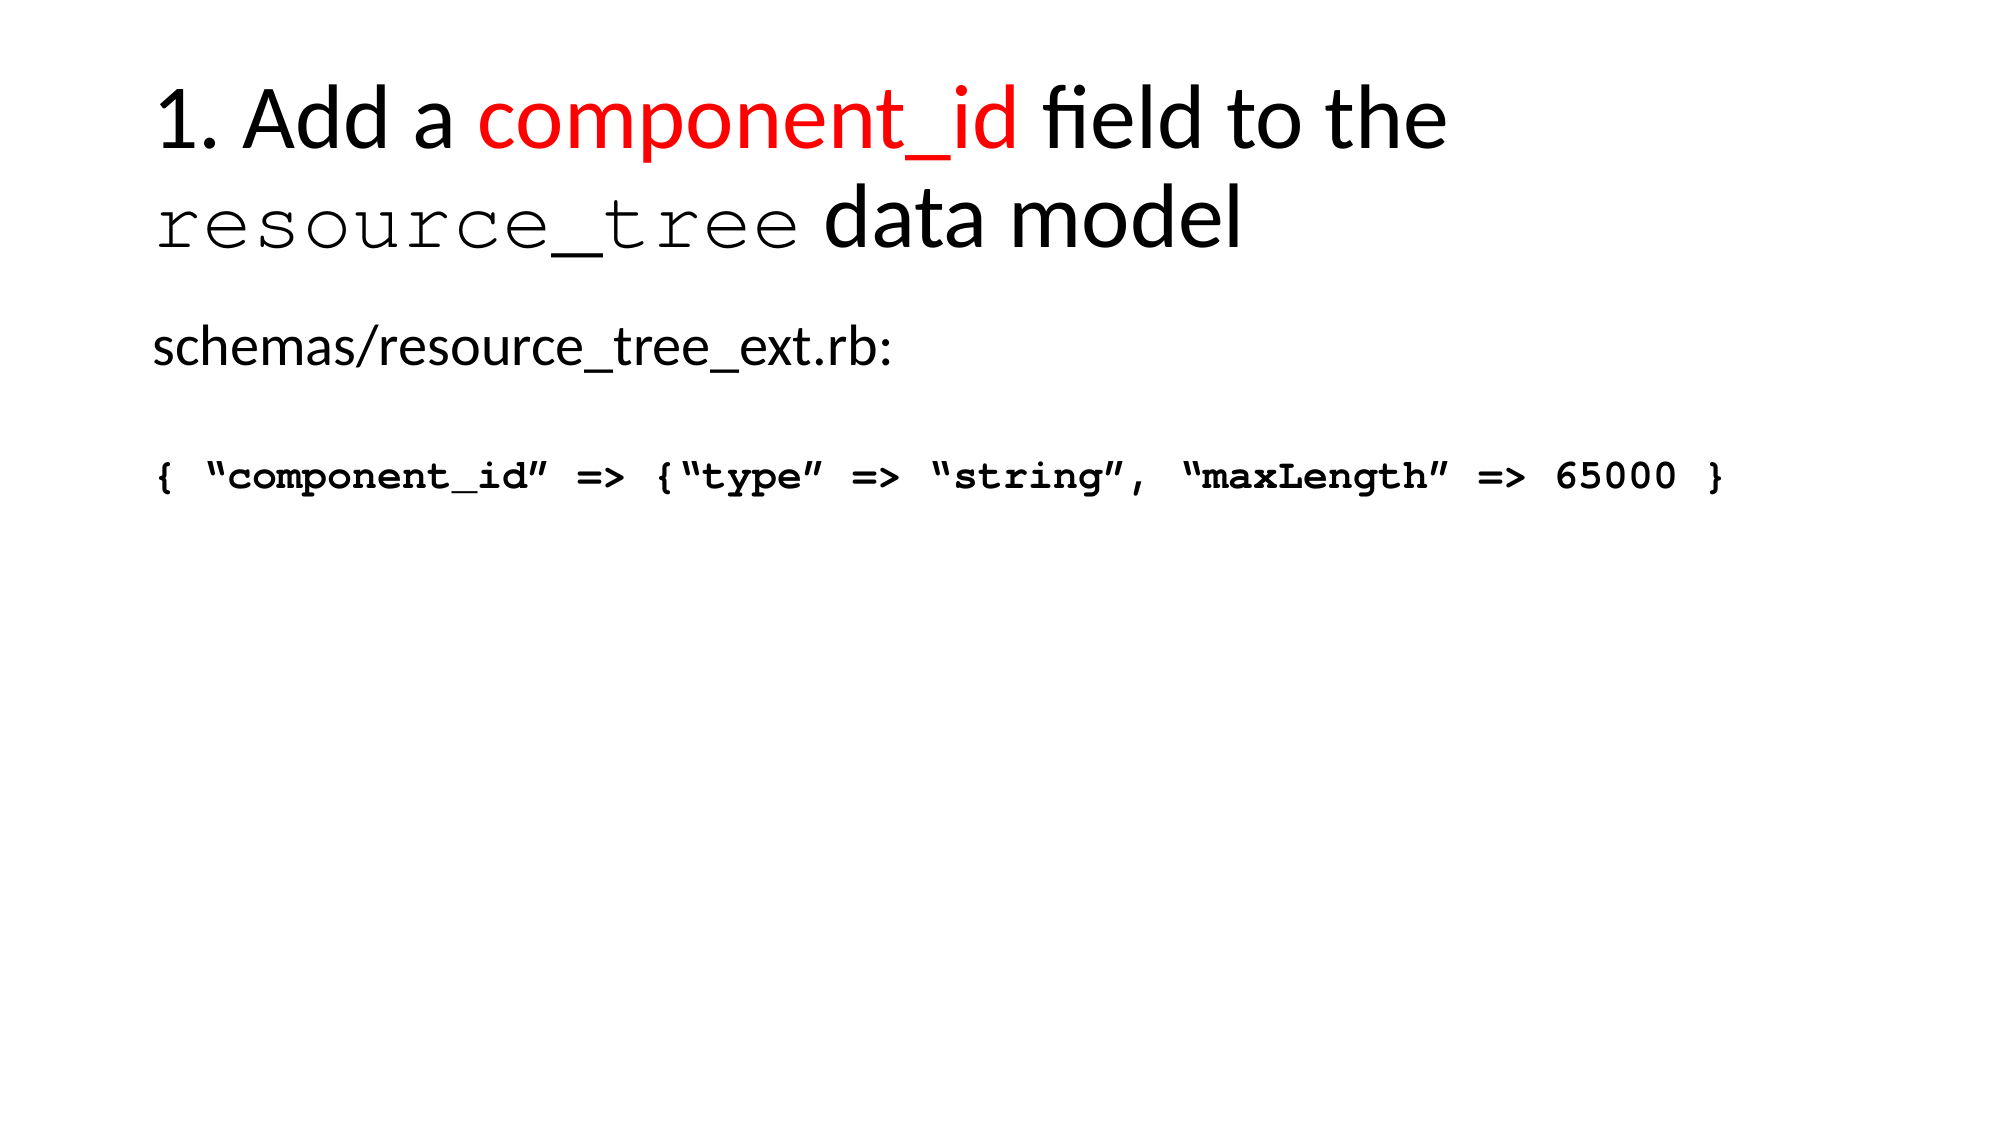

# 1. Add a component_id field to the resource_tree data model
schemas/resource_tree_ext.rb:

{ “component_id” => {“type” => “string”, “maxLength” => 65000 }